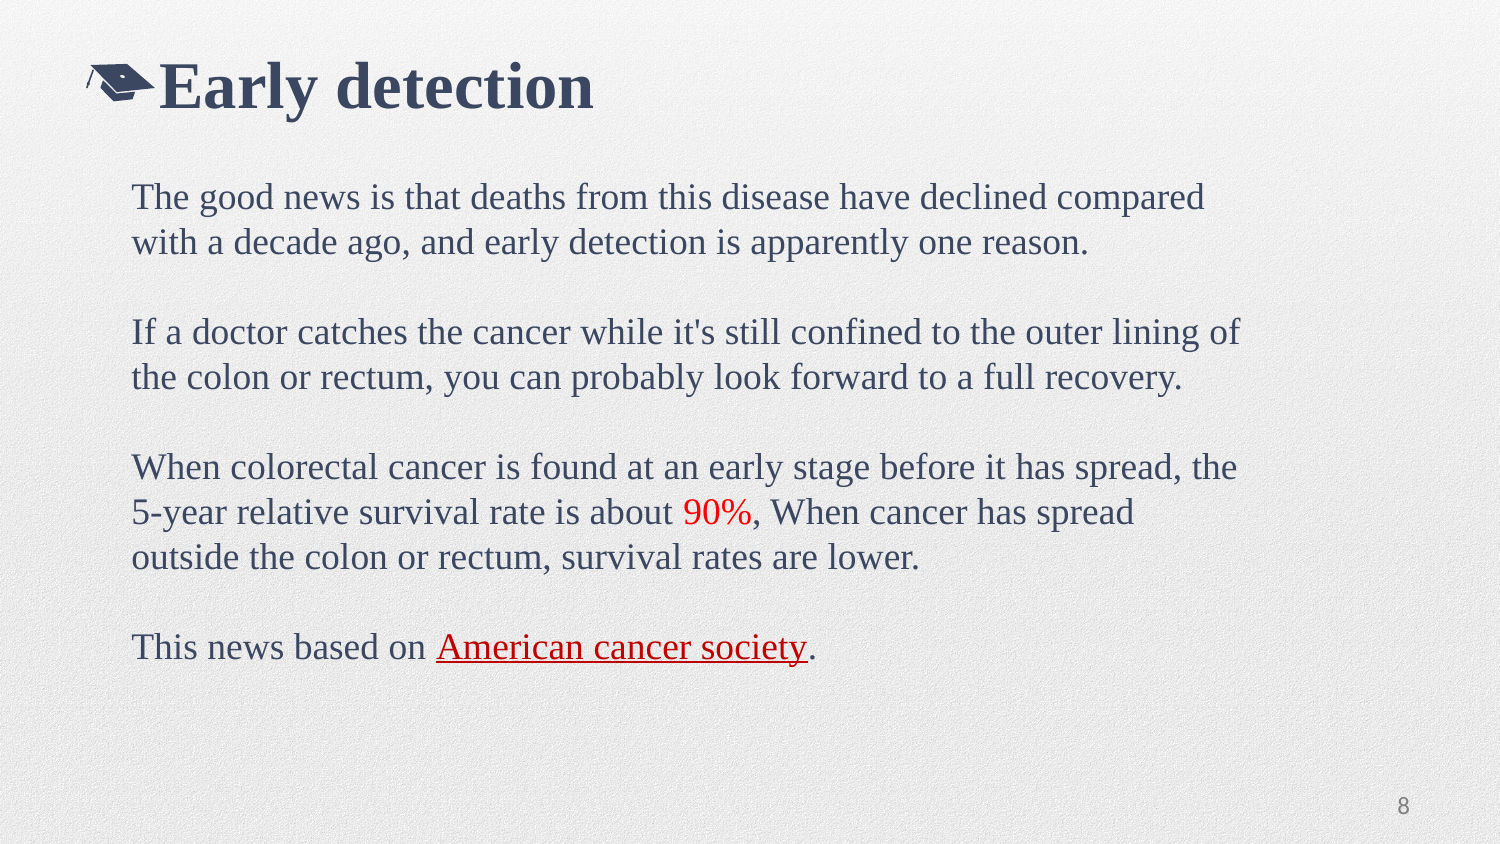

Early detection

The good news is that deaths from this disease have declined compared with a decade ago, and early detection is apparently one reason.

If a doctor catches the cancer while it's still confined to the outer lining of the colon or rectum, you can probably look forward to a full recovery.

When colorectal cancer is found at an early stage before it has spread, the 5-year relative survival rate is about 90%, When cancer has spread outside the colon or rectum, survival rates are lower.

This news based on American cancer society.

8